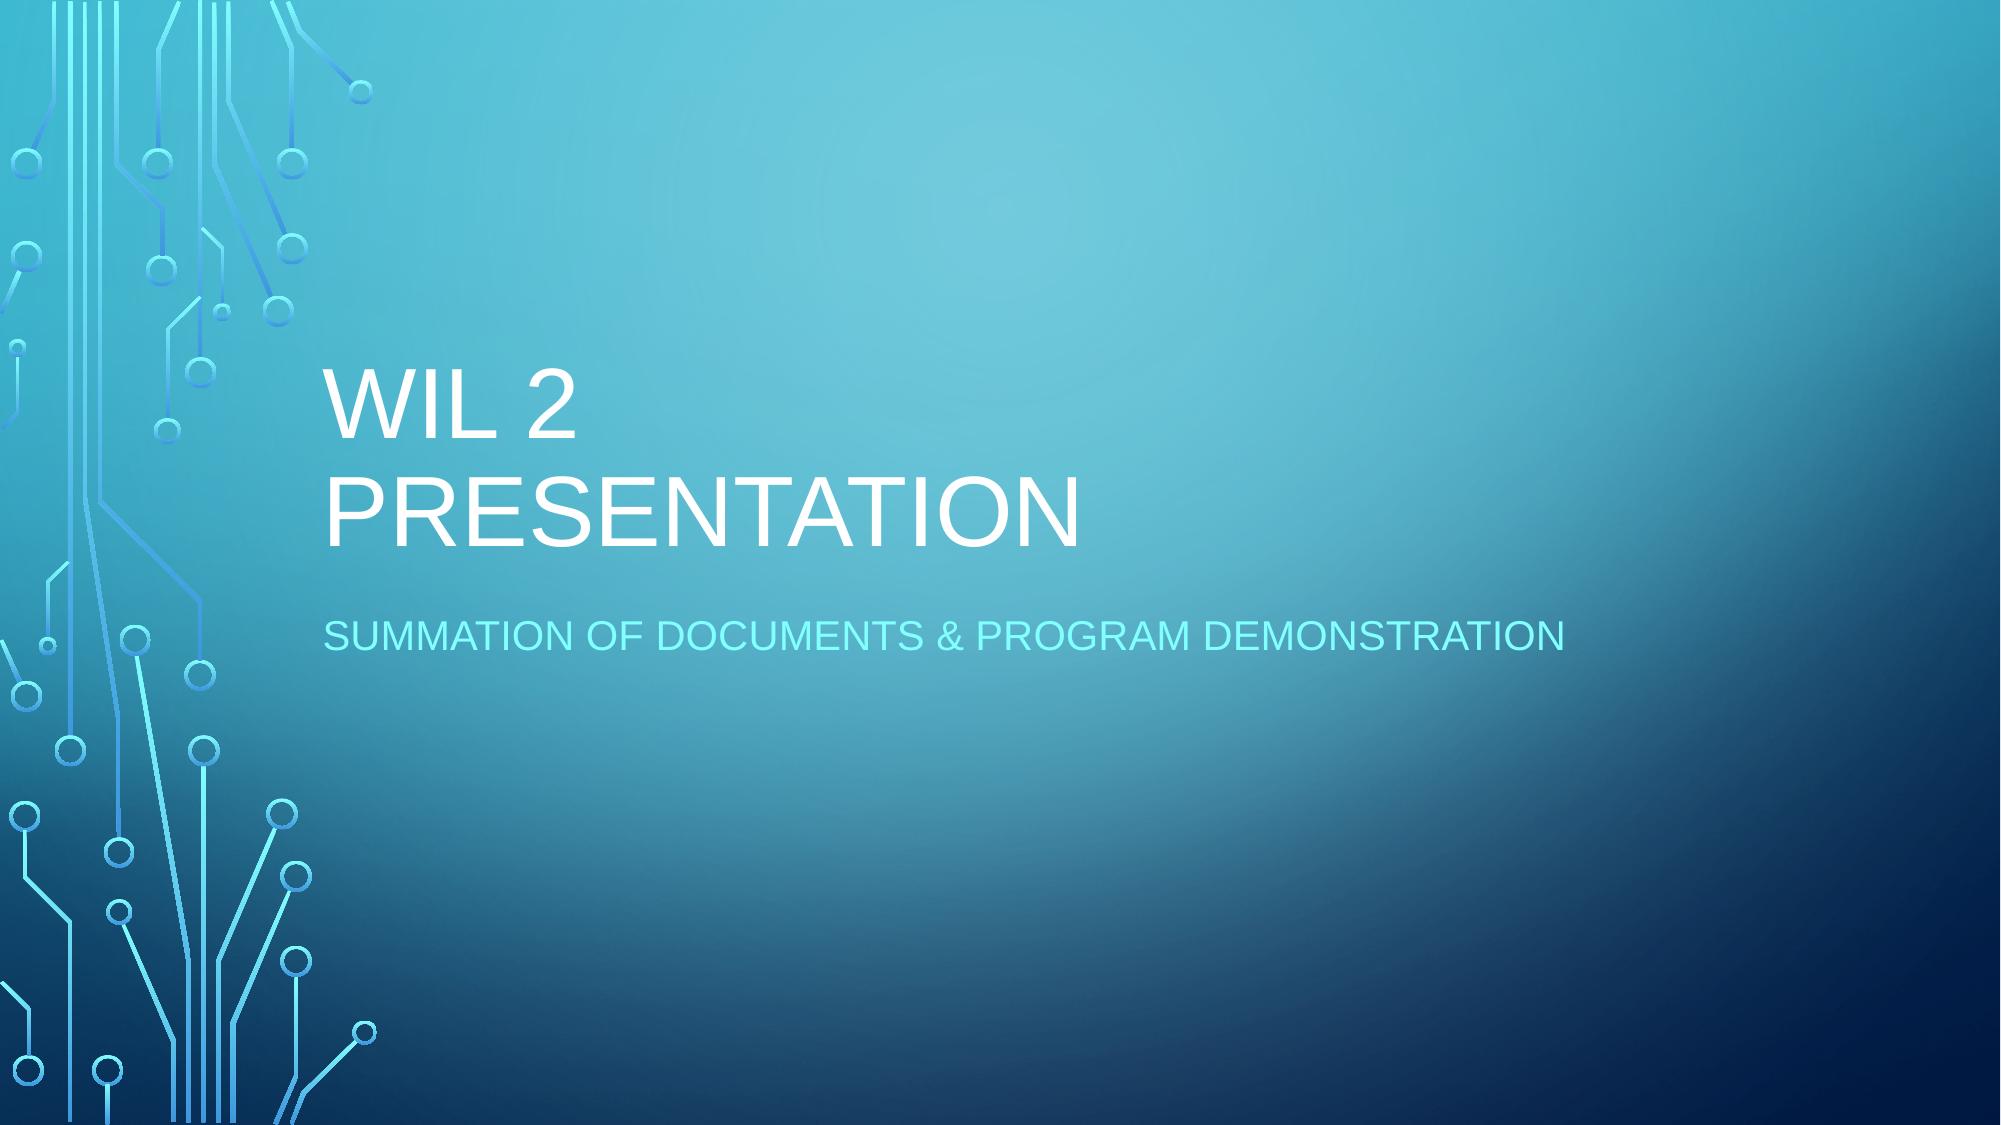

# WIL 2 PRESENTATION
Summation of documents & Program demonstration